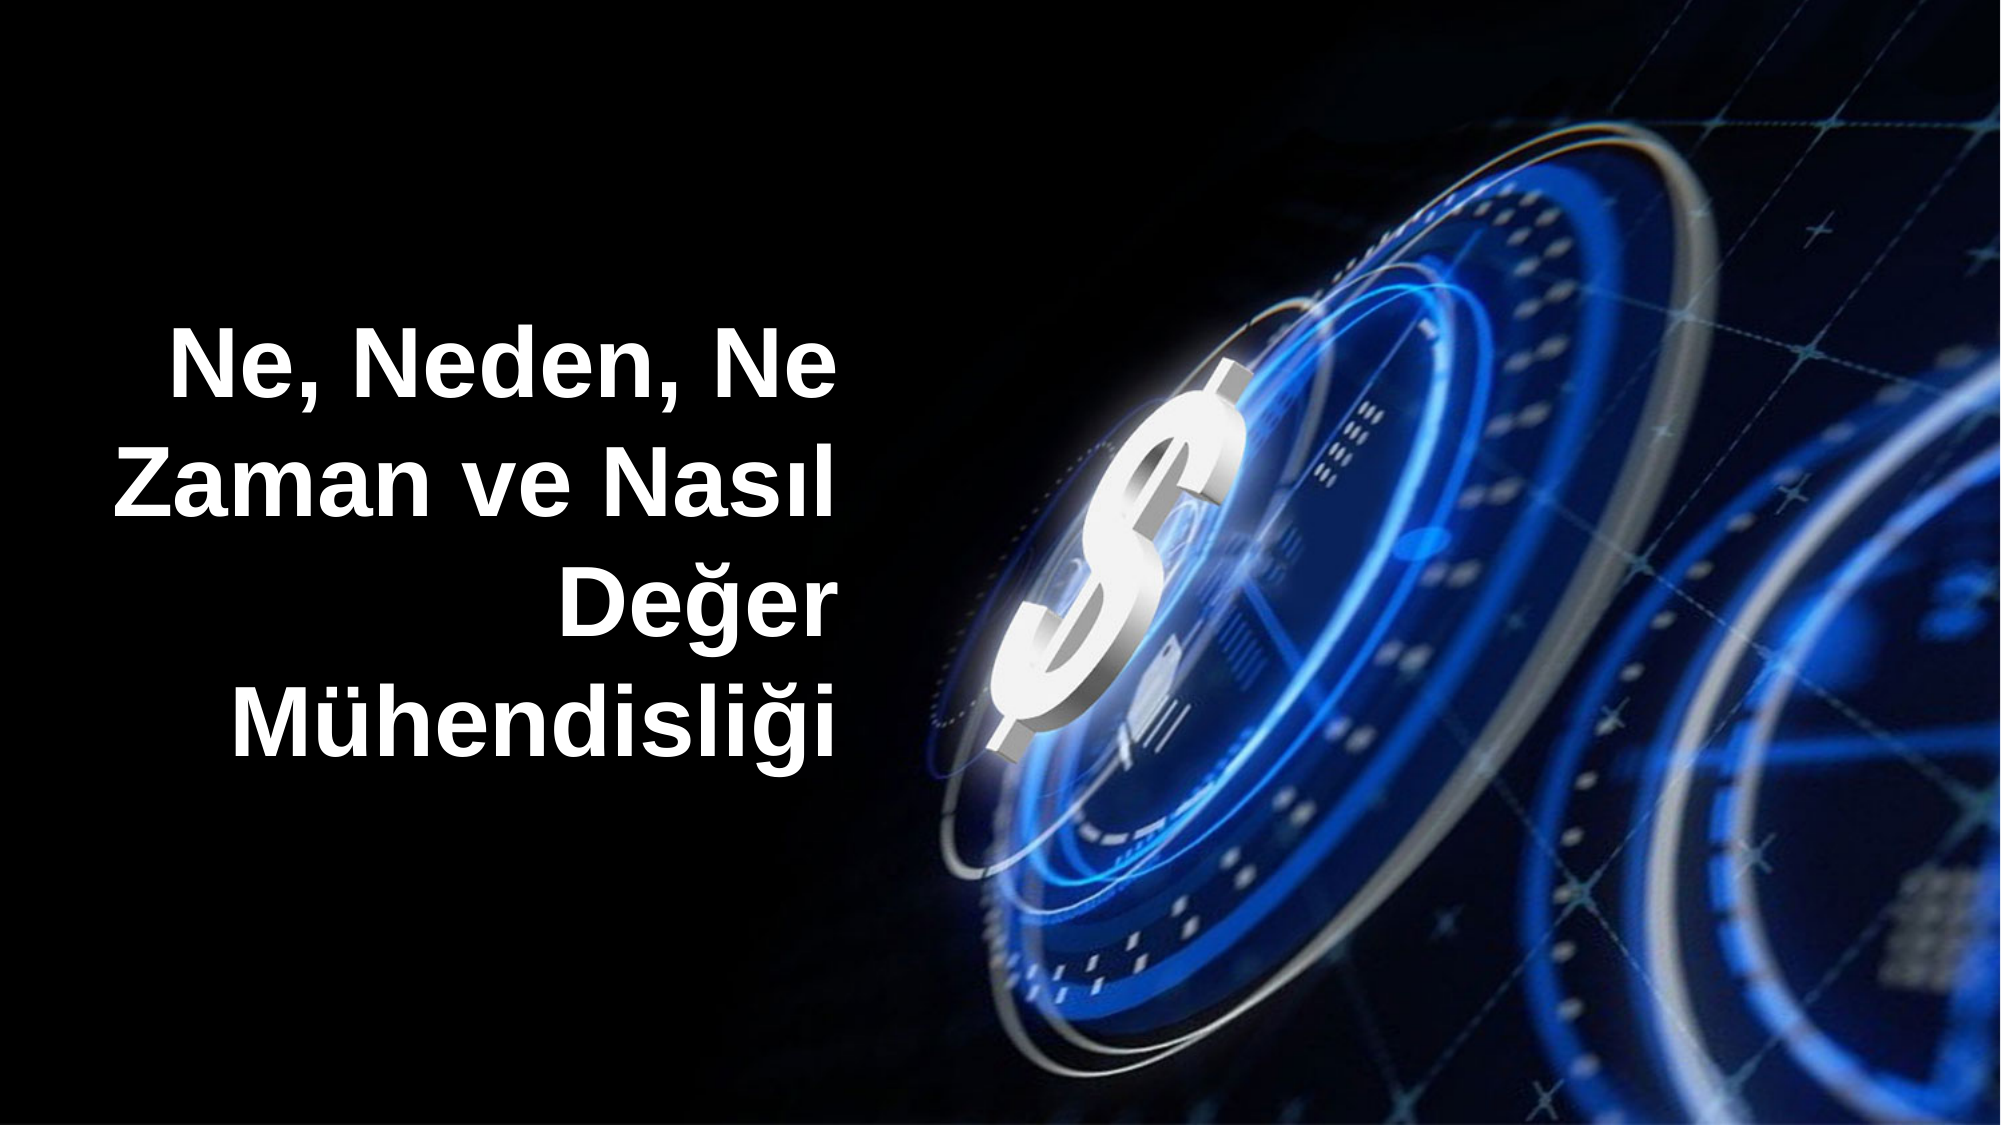

Ne, Neden, Ne Zaman ve Nasıl Değer Mühendisliği